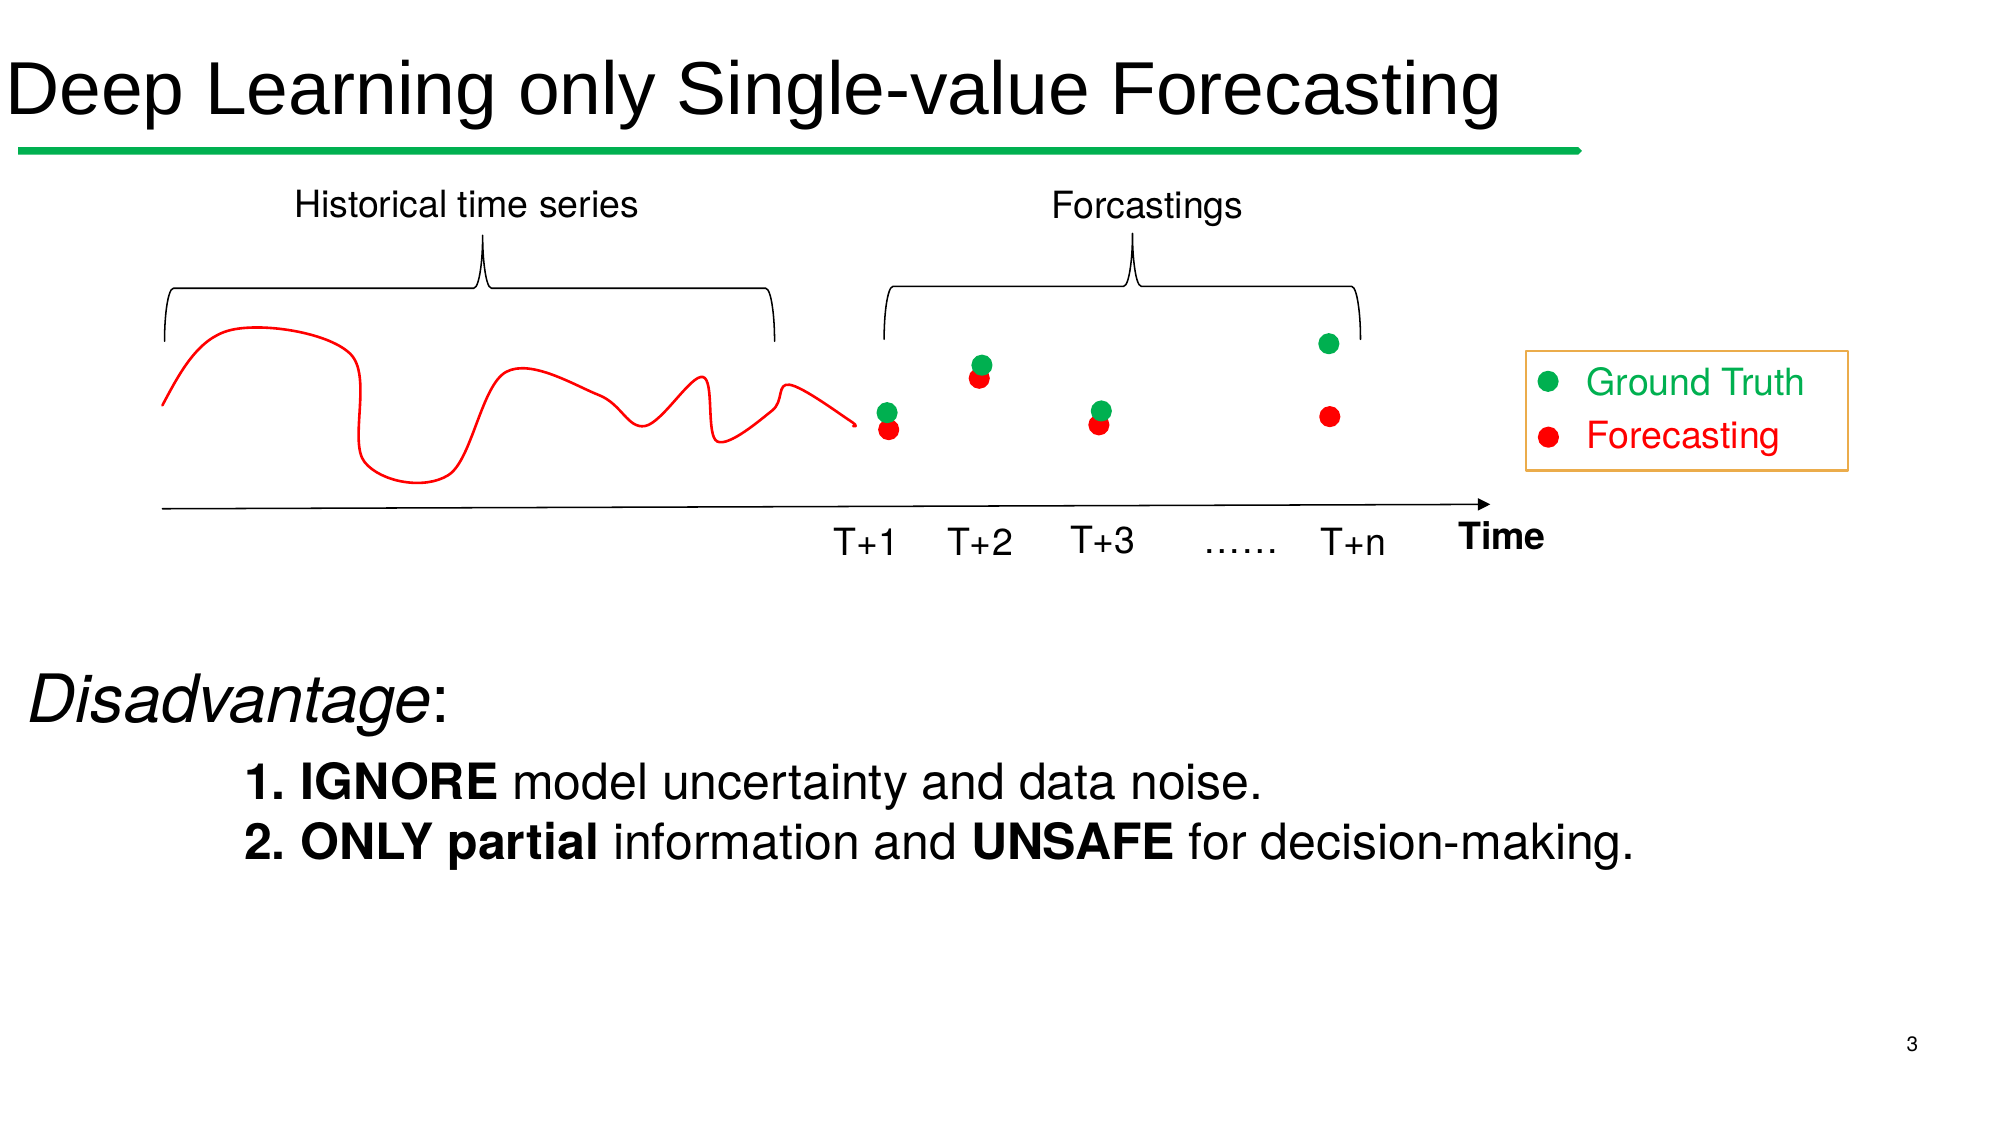

Deep Learning only Single-value Forecasting

Historical time series
Forcastings

Ground Truth

Forecasting

Time
T+3
……
T+1
T+n
T+2
Disadvantage:
IGNORE model uncertainty and data noise.
ONLY partial information and UNSAFE for decision-making.
3